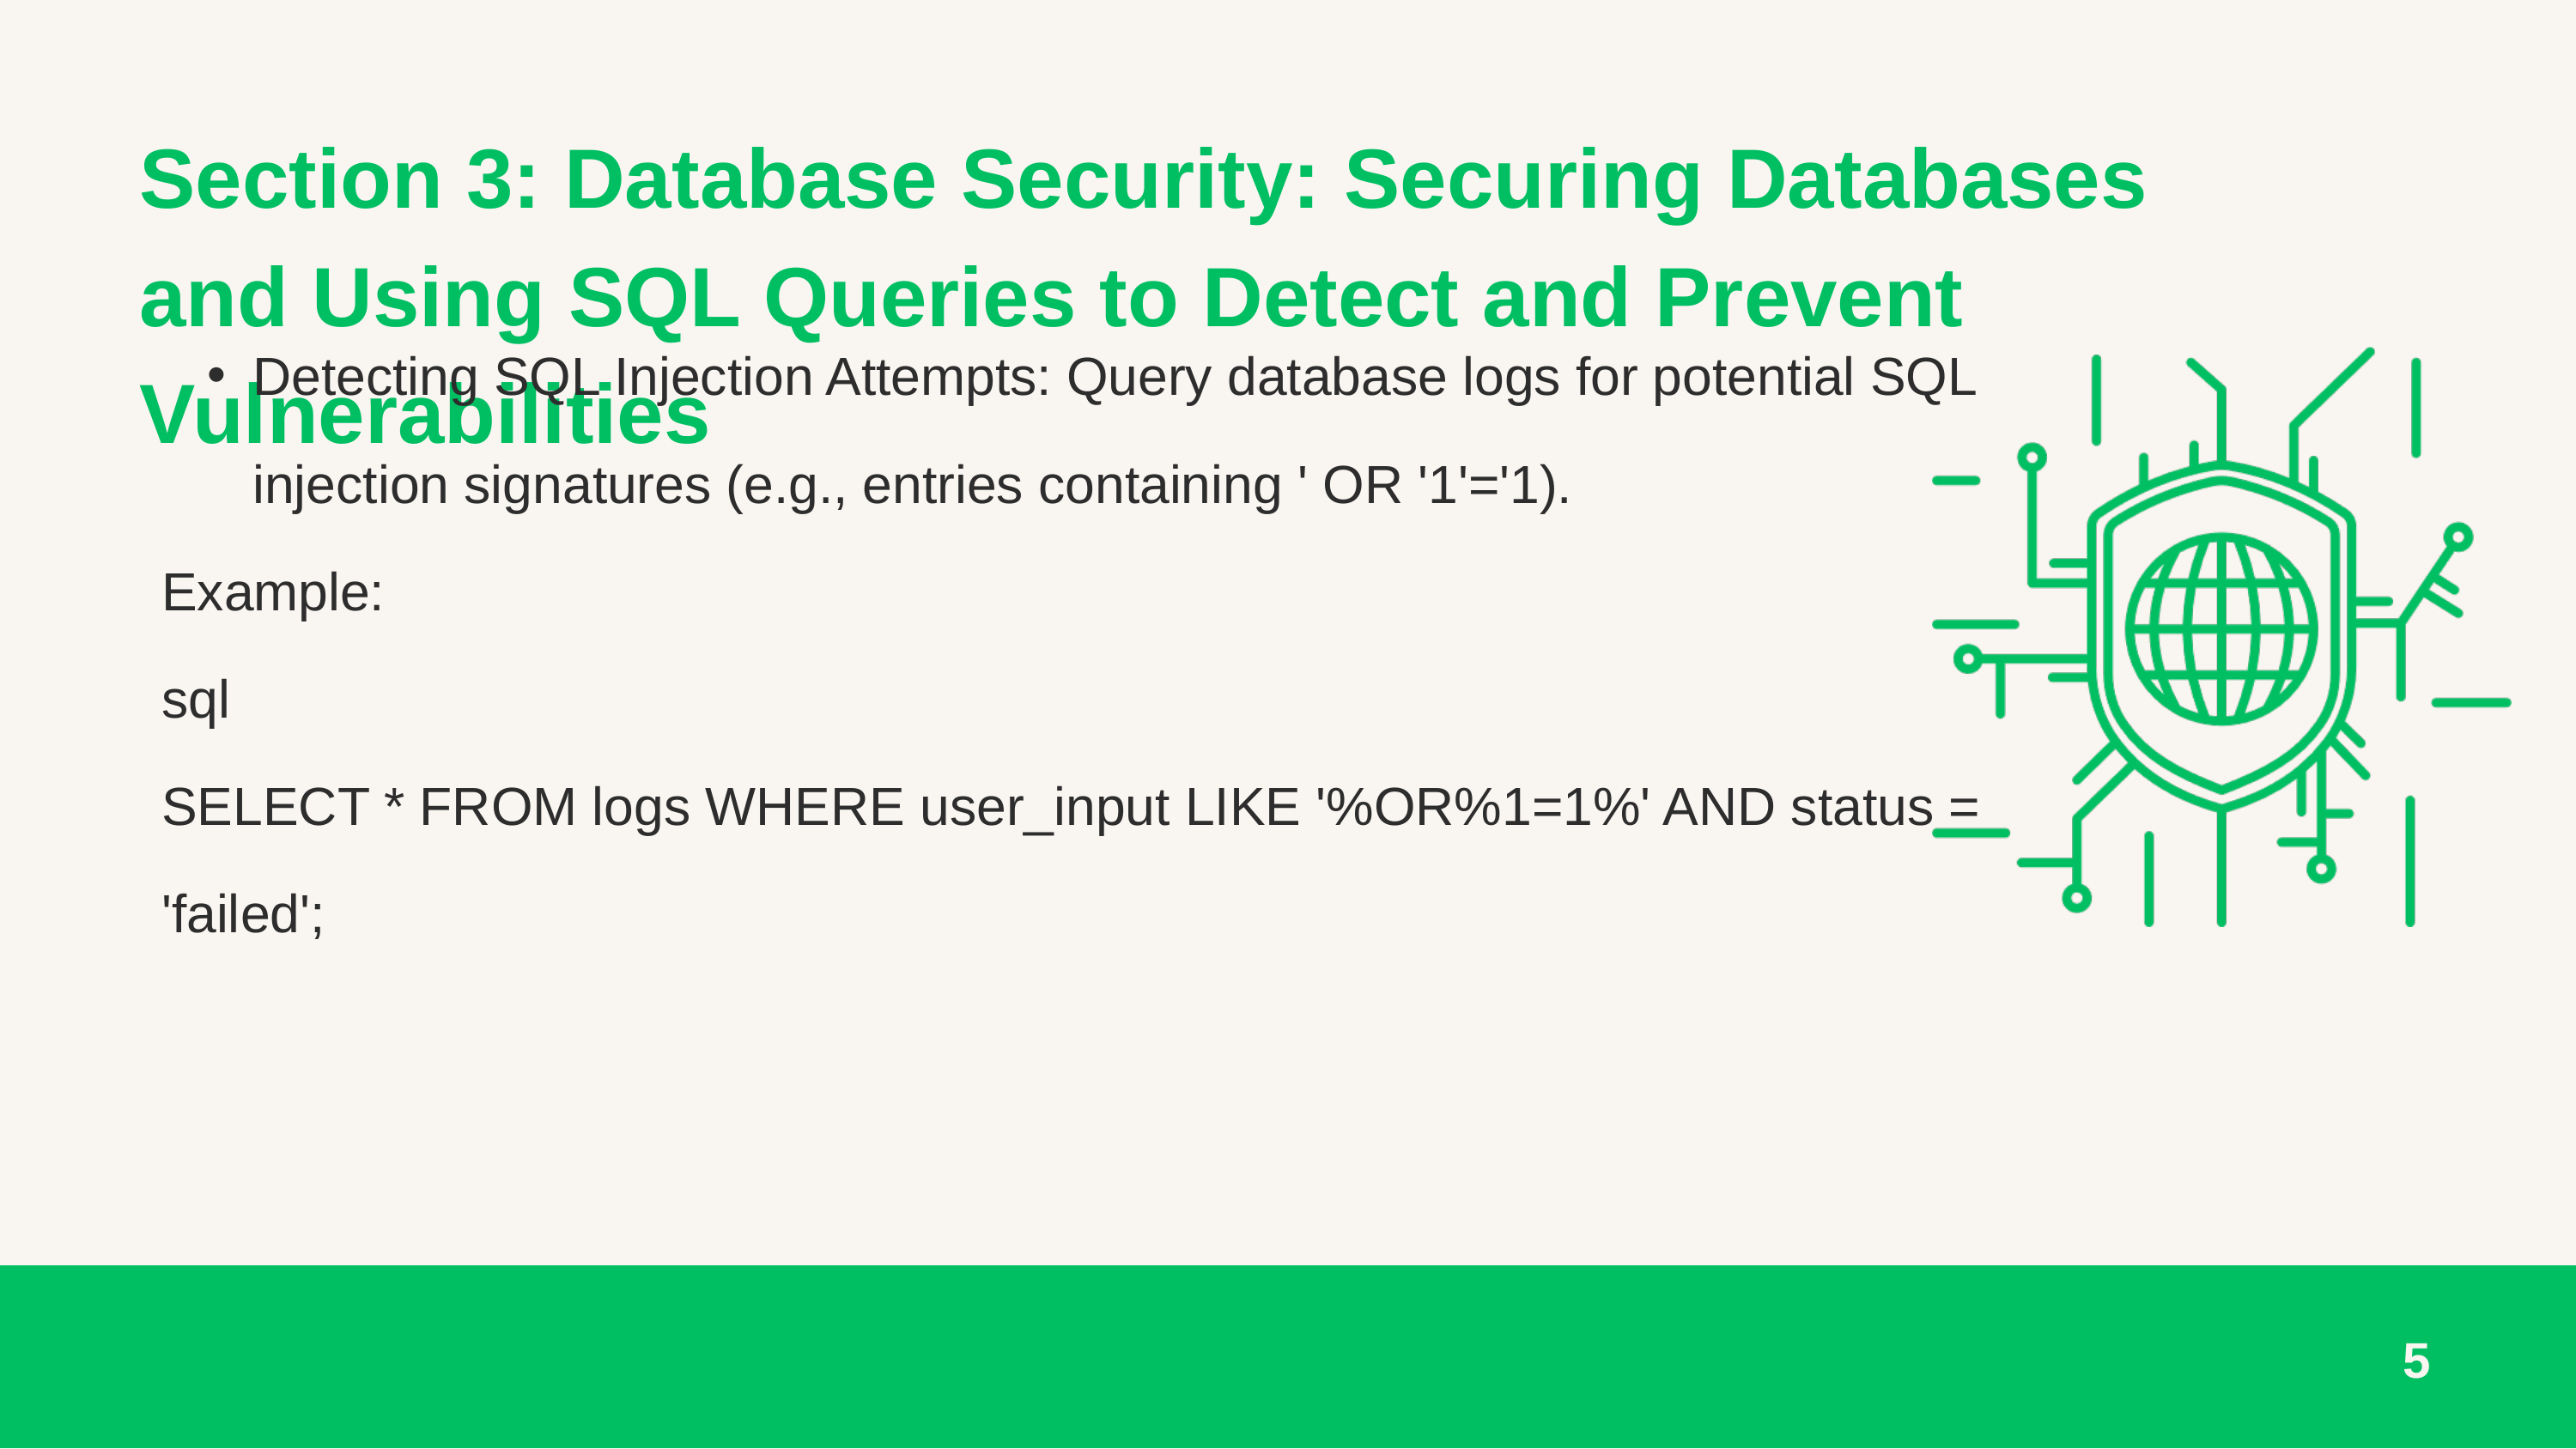

Section 3: Database Security: Securing Databases and Using SQL Queries to Detect and Prevent Vulnerabilities
Detecting SQL Injection Attempts: Query database logs for potential SQL injection signatures (e.g., entries containing ' OR '1'='1).
Example:
sql
SELECT * FROM logs WHERE user_input LIKE '%OR%1=1%' AND status = 'failed';

5